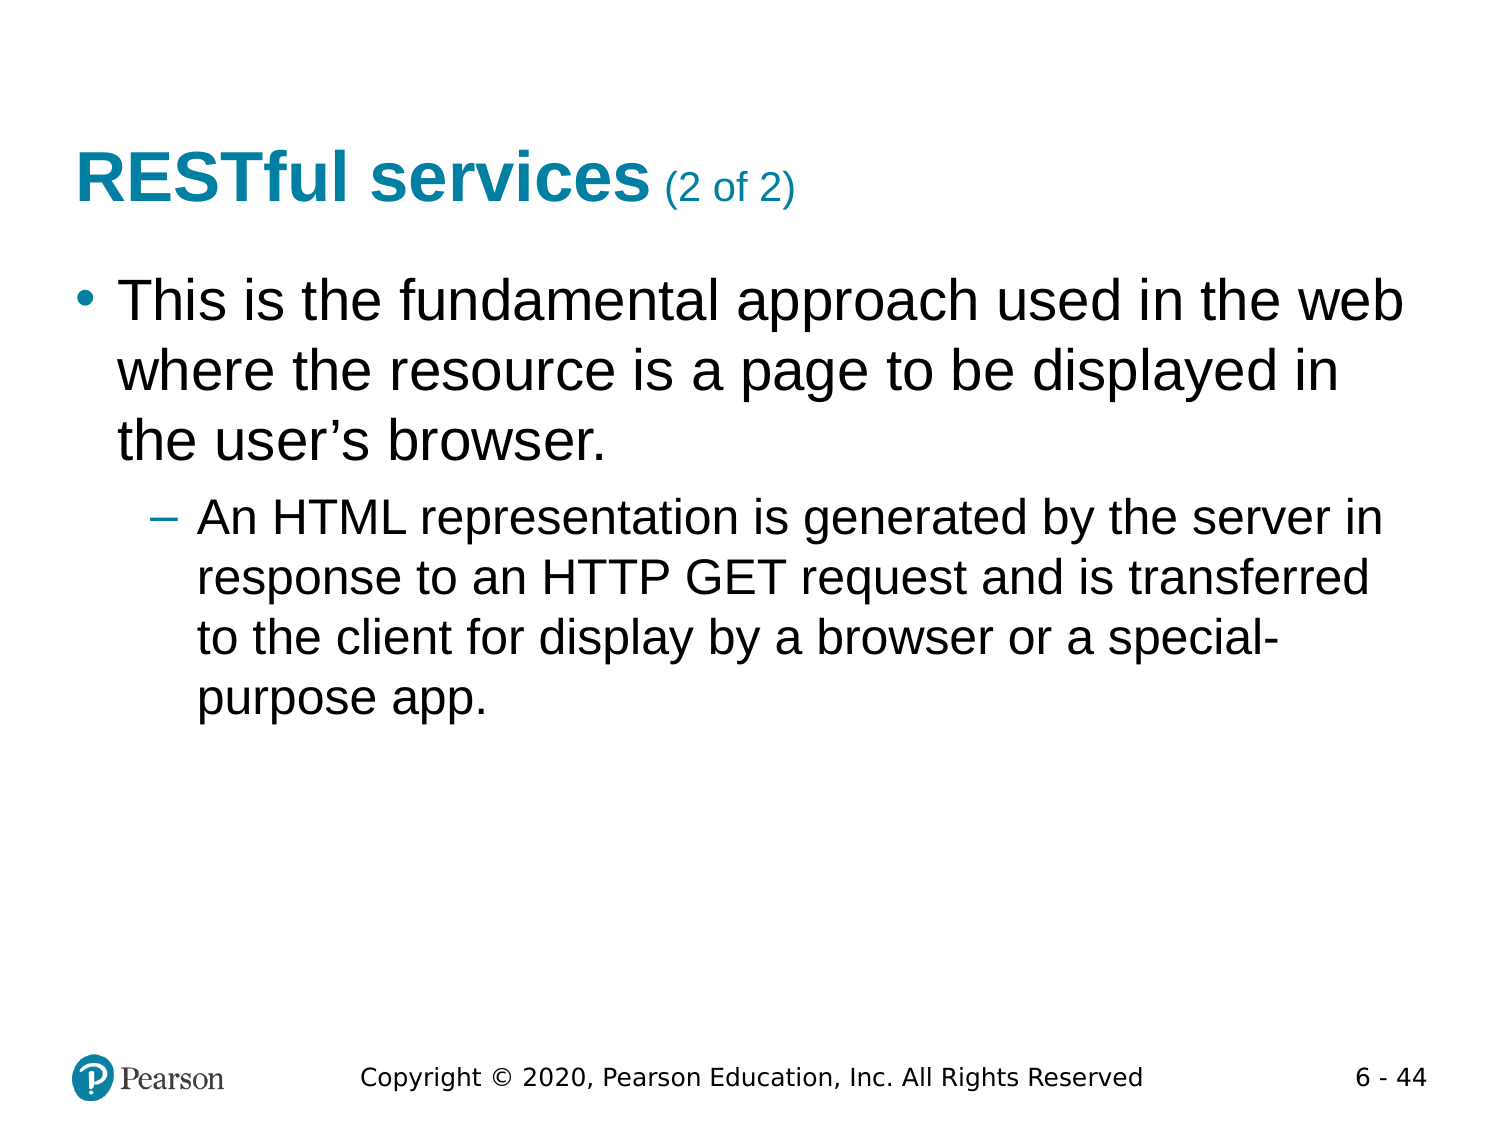

# RESTful services (2 of 2)
This is the fundamental approach used in the web where the resource is a page to be displayed in the user’s browser.
An HTML representation is generated by the server in response to an HTTP GET request and is transferred to the client for display by a browser or a special-purpose app.